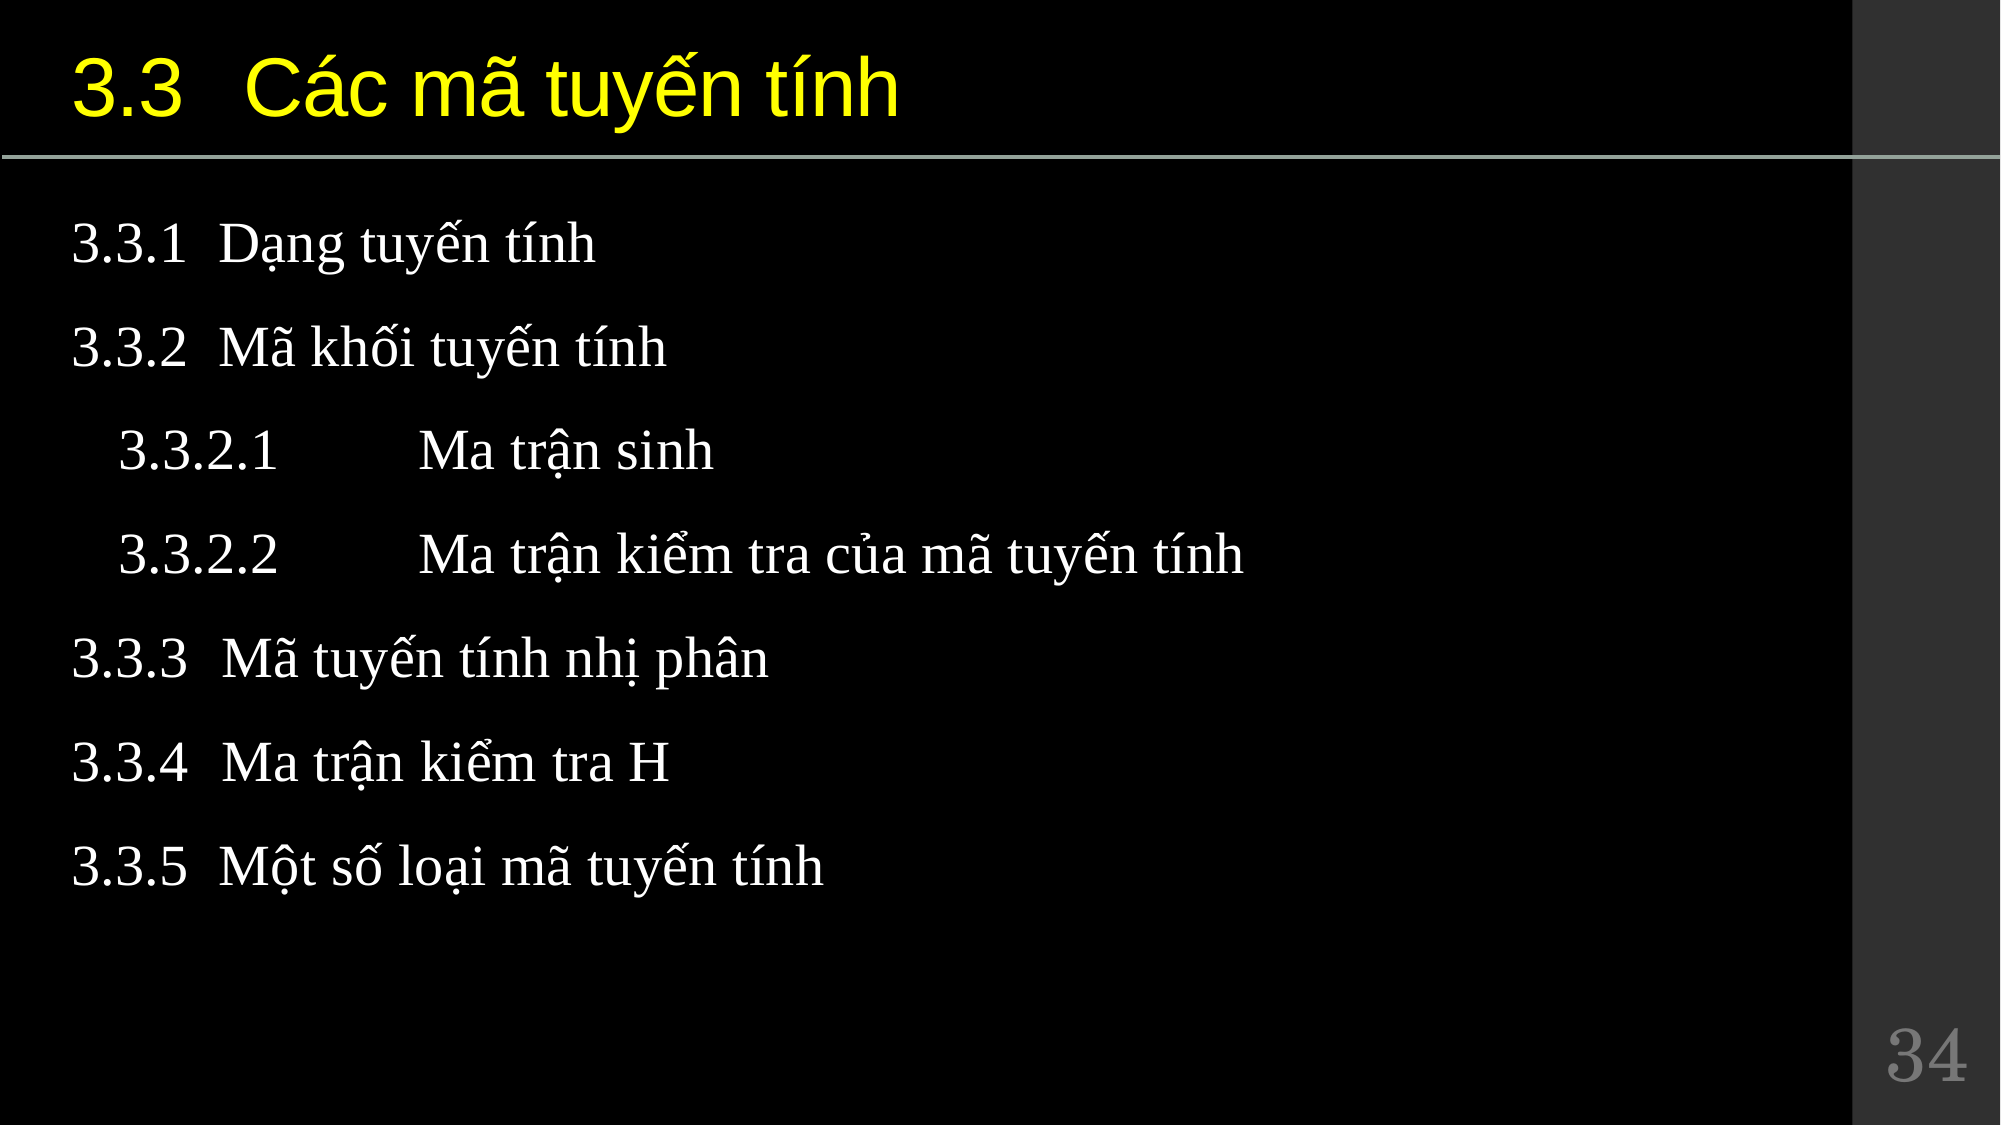

3.3	 Các mã tuyến tính
3.3.1  Dạng tuyến tính
3.3.2  Mã khối tuyến tính
	3.3.2.1	Ma trận sinh
	3.3.2.2	Ma trận kiểm tra của mã tuyến tính
3.3.3	Mã tuyến tính nhị phân
3.3.4	Ma trận kiểm tra H
3.3.5  Một số loại mã tuyến tính

34